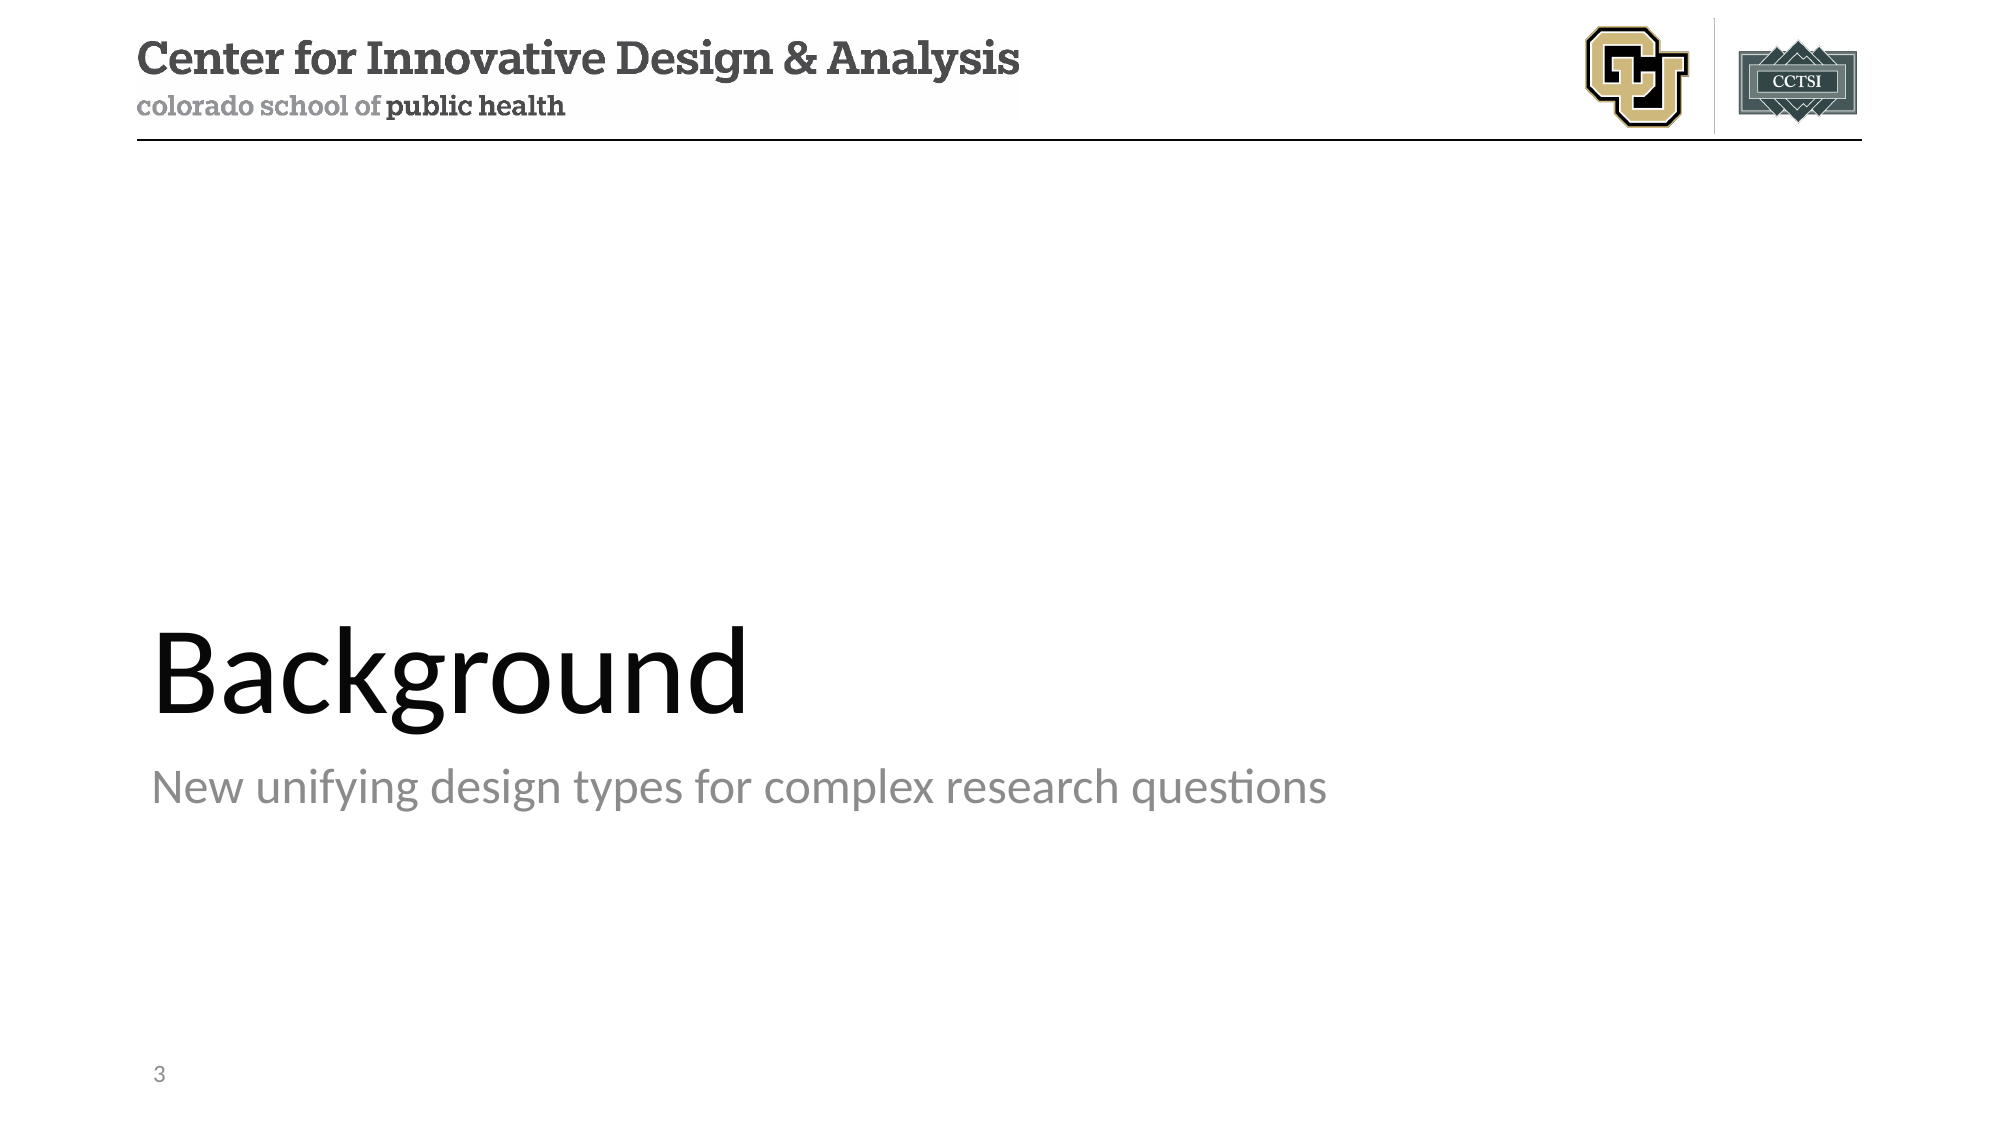

# Background
New unifying design types for complex research questions
3